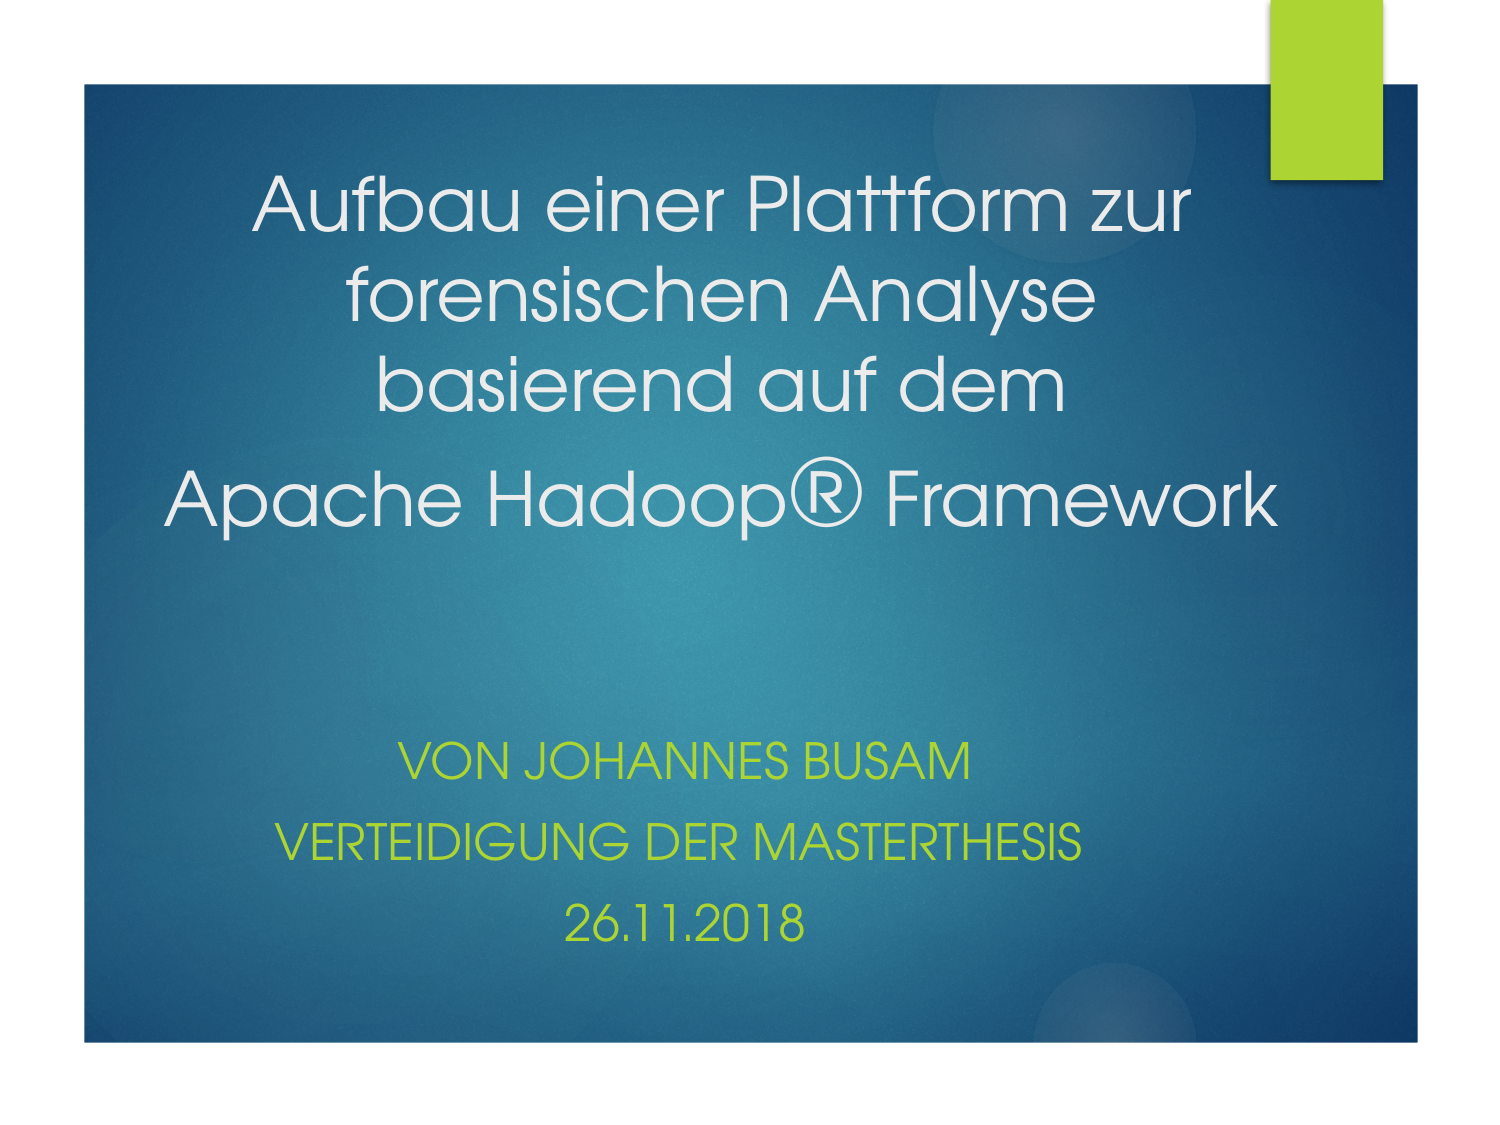

# Aufbau einer Plattform zur forensischen Analyse basierend auf dem Apache Hadoop® Framework

Von Johannes Busam
Verteidigung der Masterthesis
26.11.2018